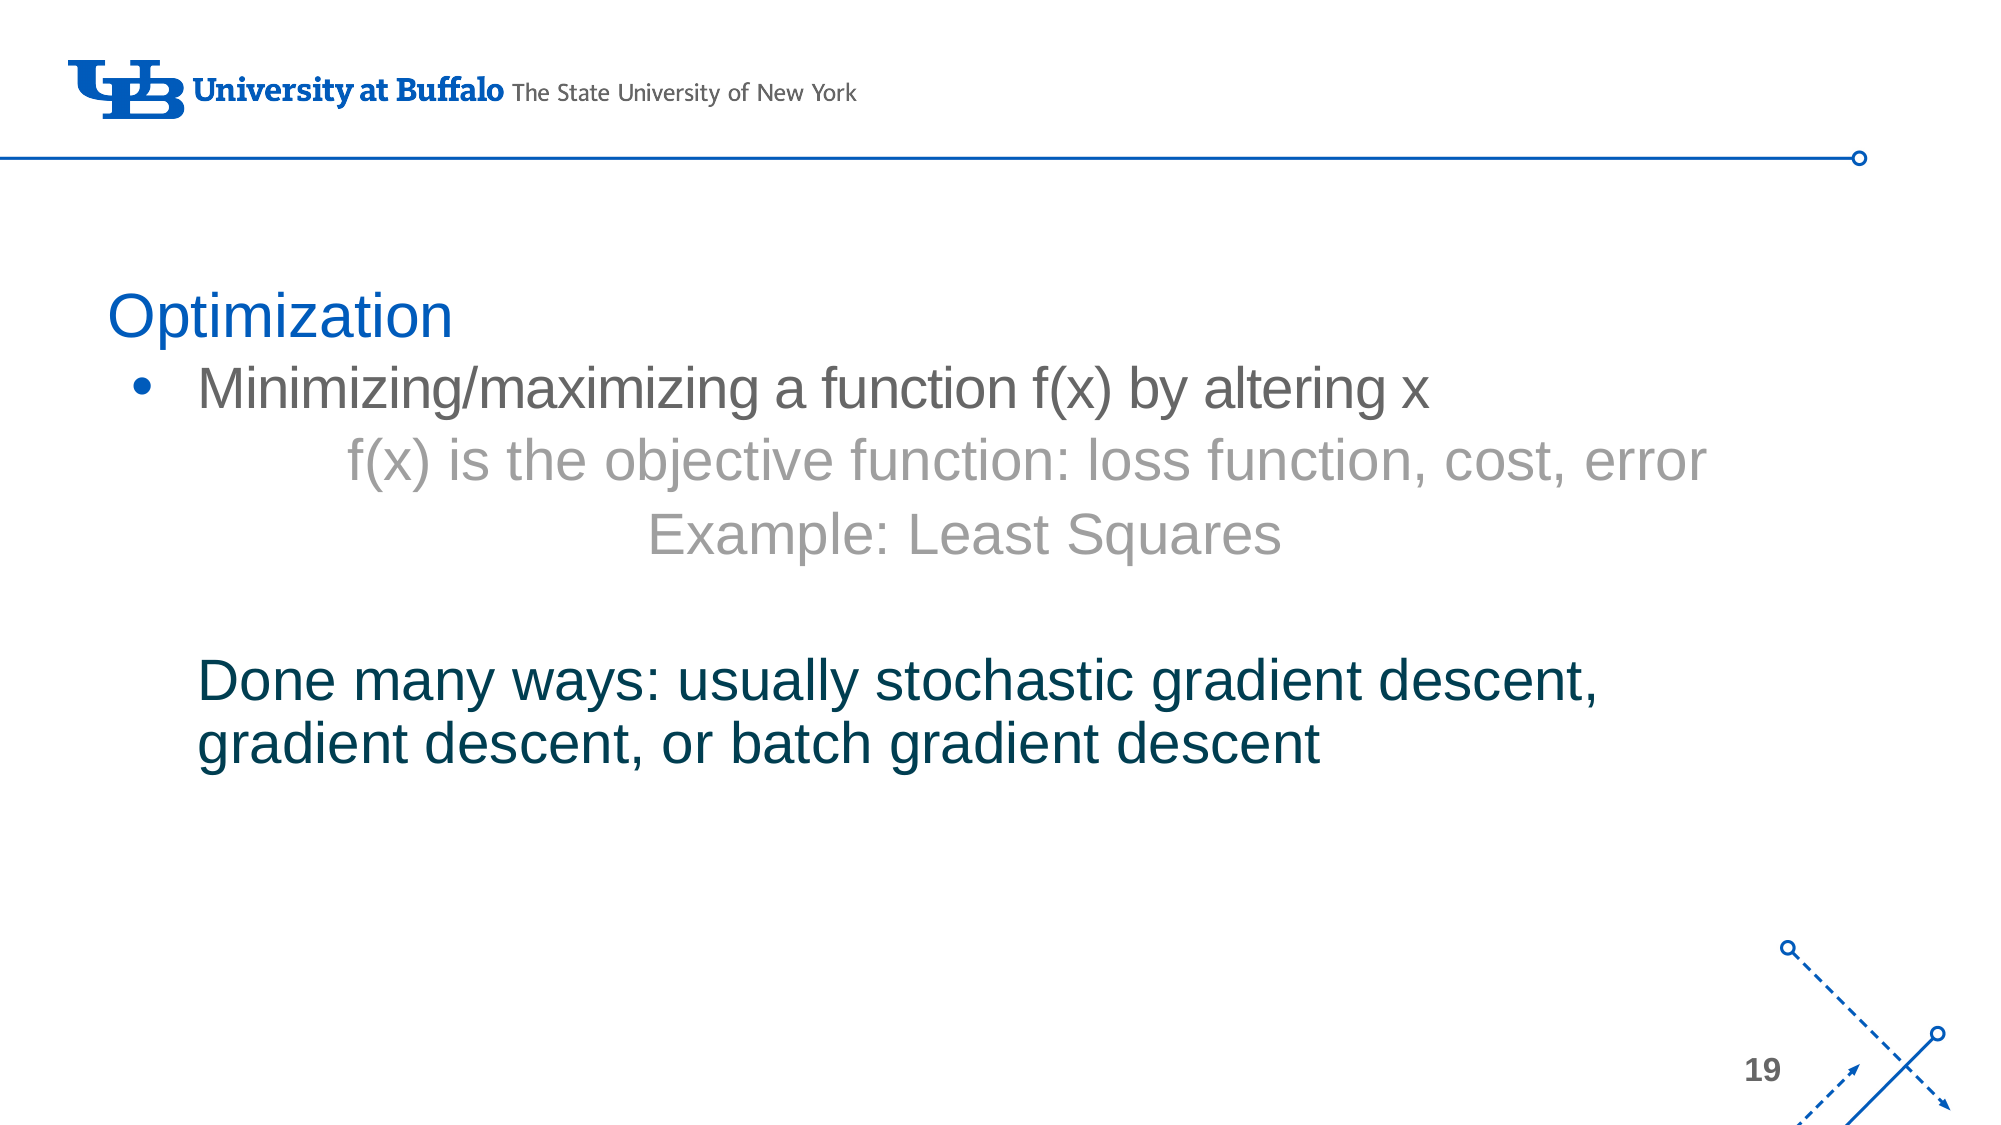

# Optimization
Minimizing/maximizing a function f(x) by altering x
	f(x) is the objective function: loss function, cost, error
			Example: Least Squares

Done many ways: usually stochastic gradient descent, gradient descent, or batch gradient descent